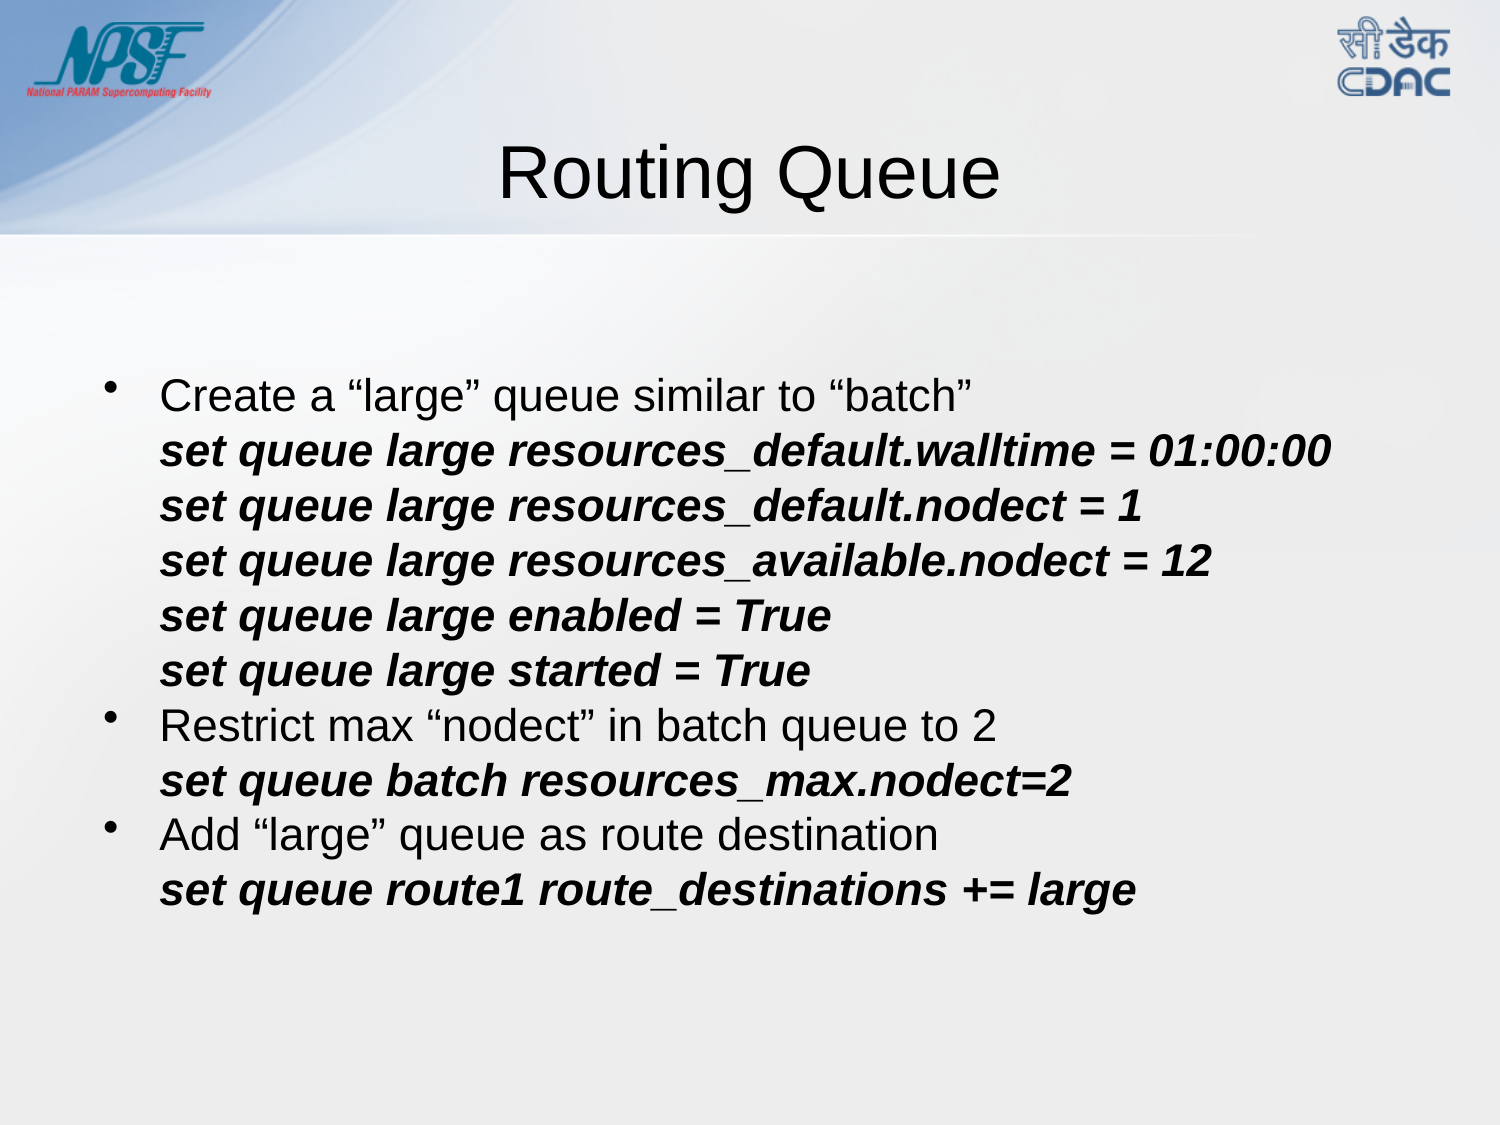

# Routing Queue
Create a “large” queue similar to “batch”
set queue large resources_default.walltime = 01:00:00
set queue large resources_default.nodect = 1
set queue large resources_available.nodect = 12
set queue large enabled = True
set queue large started = True
Restrict max “nodect” in batch queue to 2
set queue batch resources_max.nodect=2
Add “large” queue as route destination
set queue route1 route_destinations += large